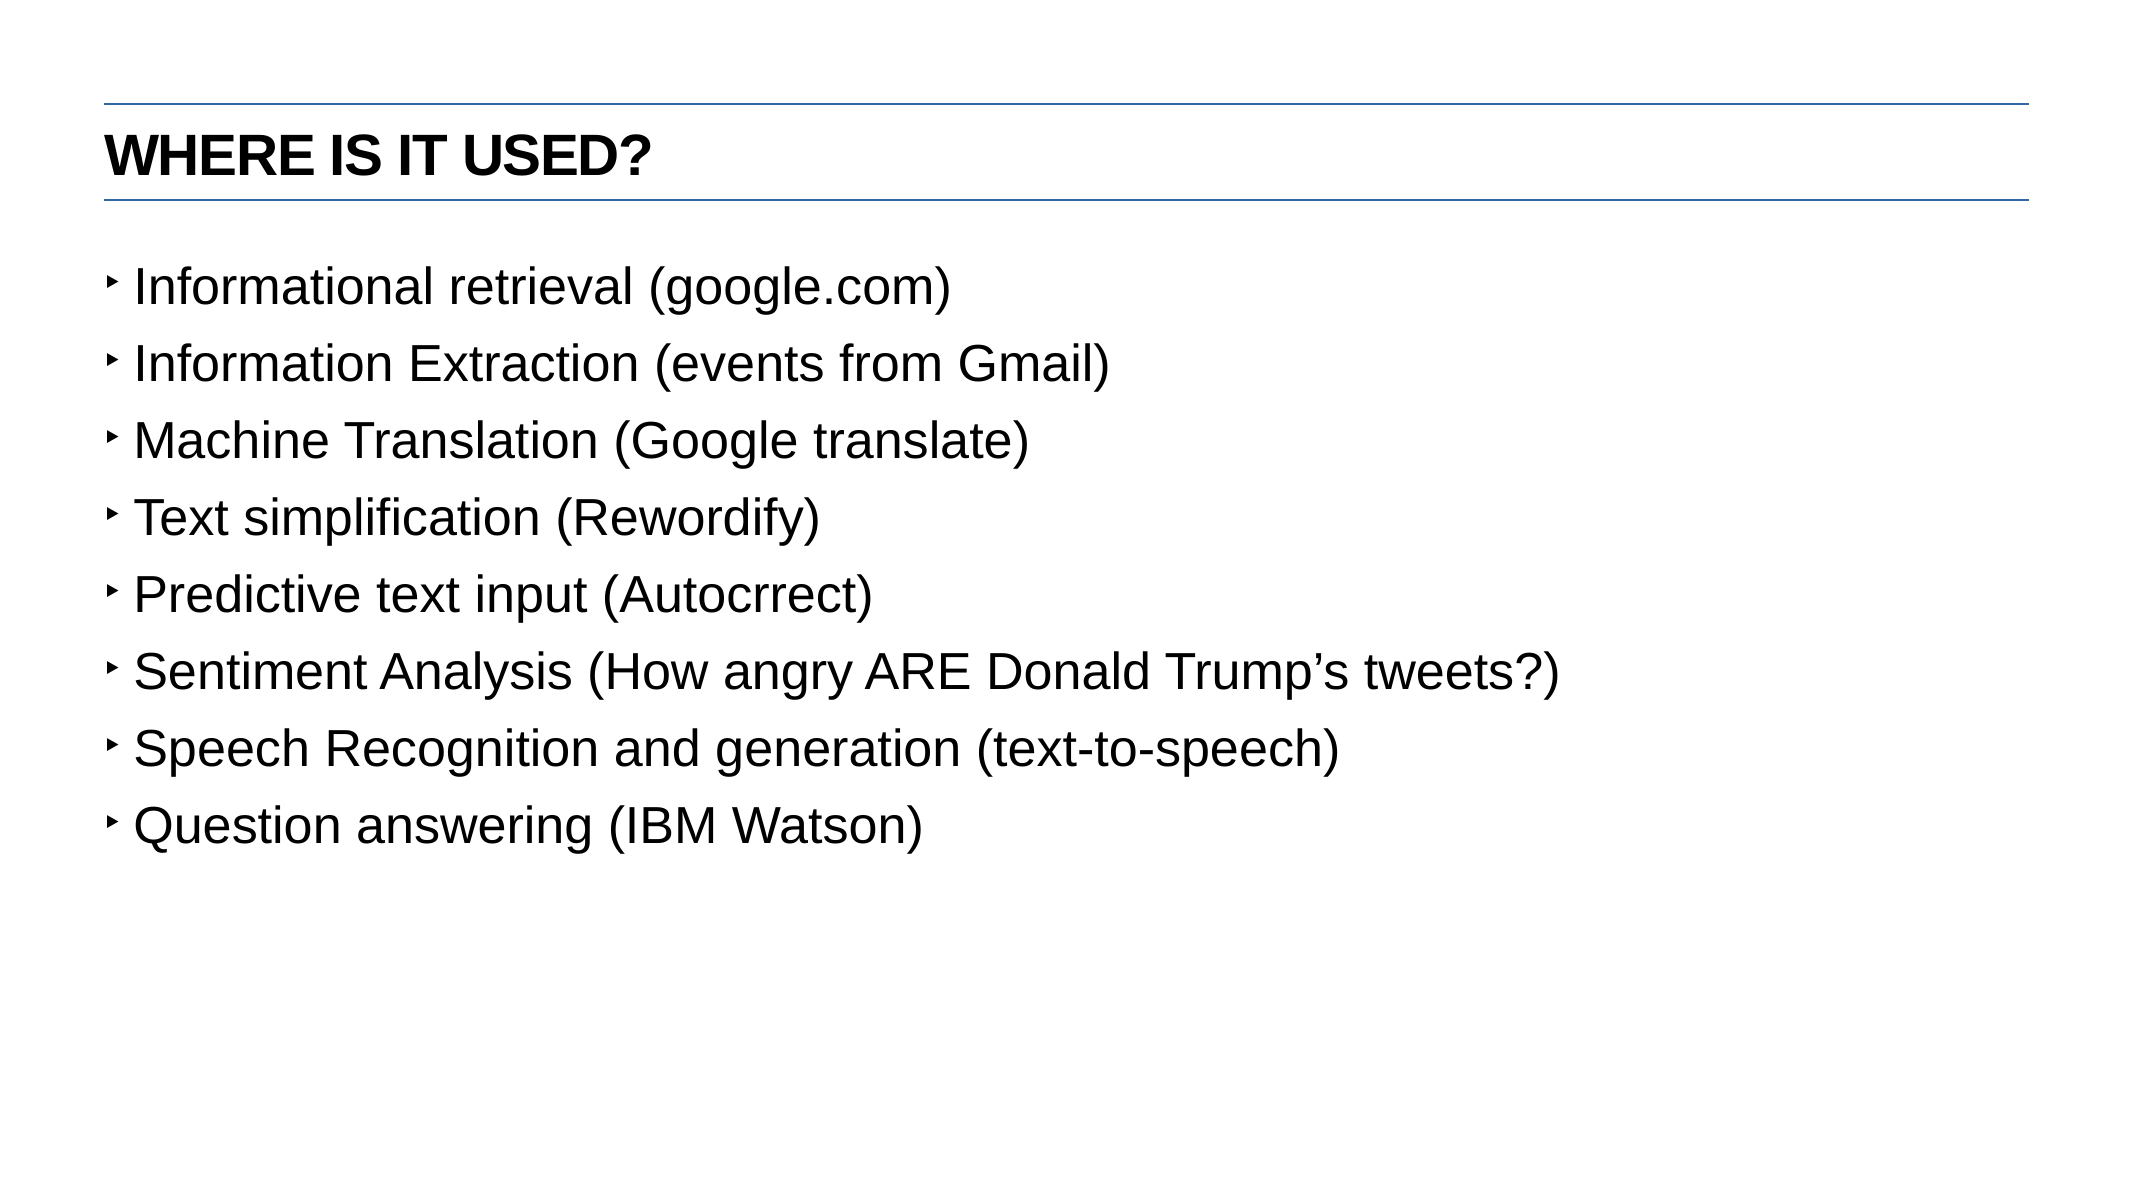

Where is it used?

Informational retrieval (google.com)
Information Extraction (events from Gmail)
Machine Translation (Google translate)
Text simplification (Rewordify)
Predictive text input (Autocrrect)
Sentiment Analysis (How angry ARE Donald Trump’s tweets?)
Speech Recognition and generation (text-to-speech)
Question answering (IBM Watson)